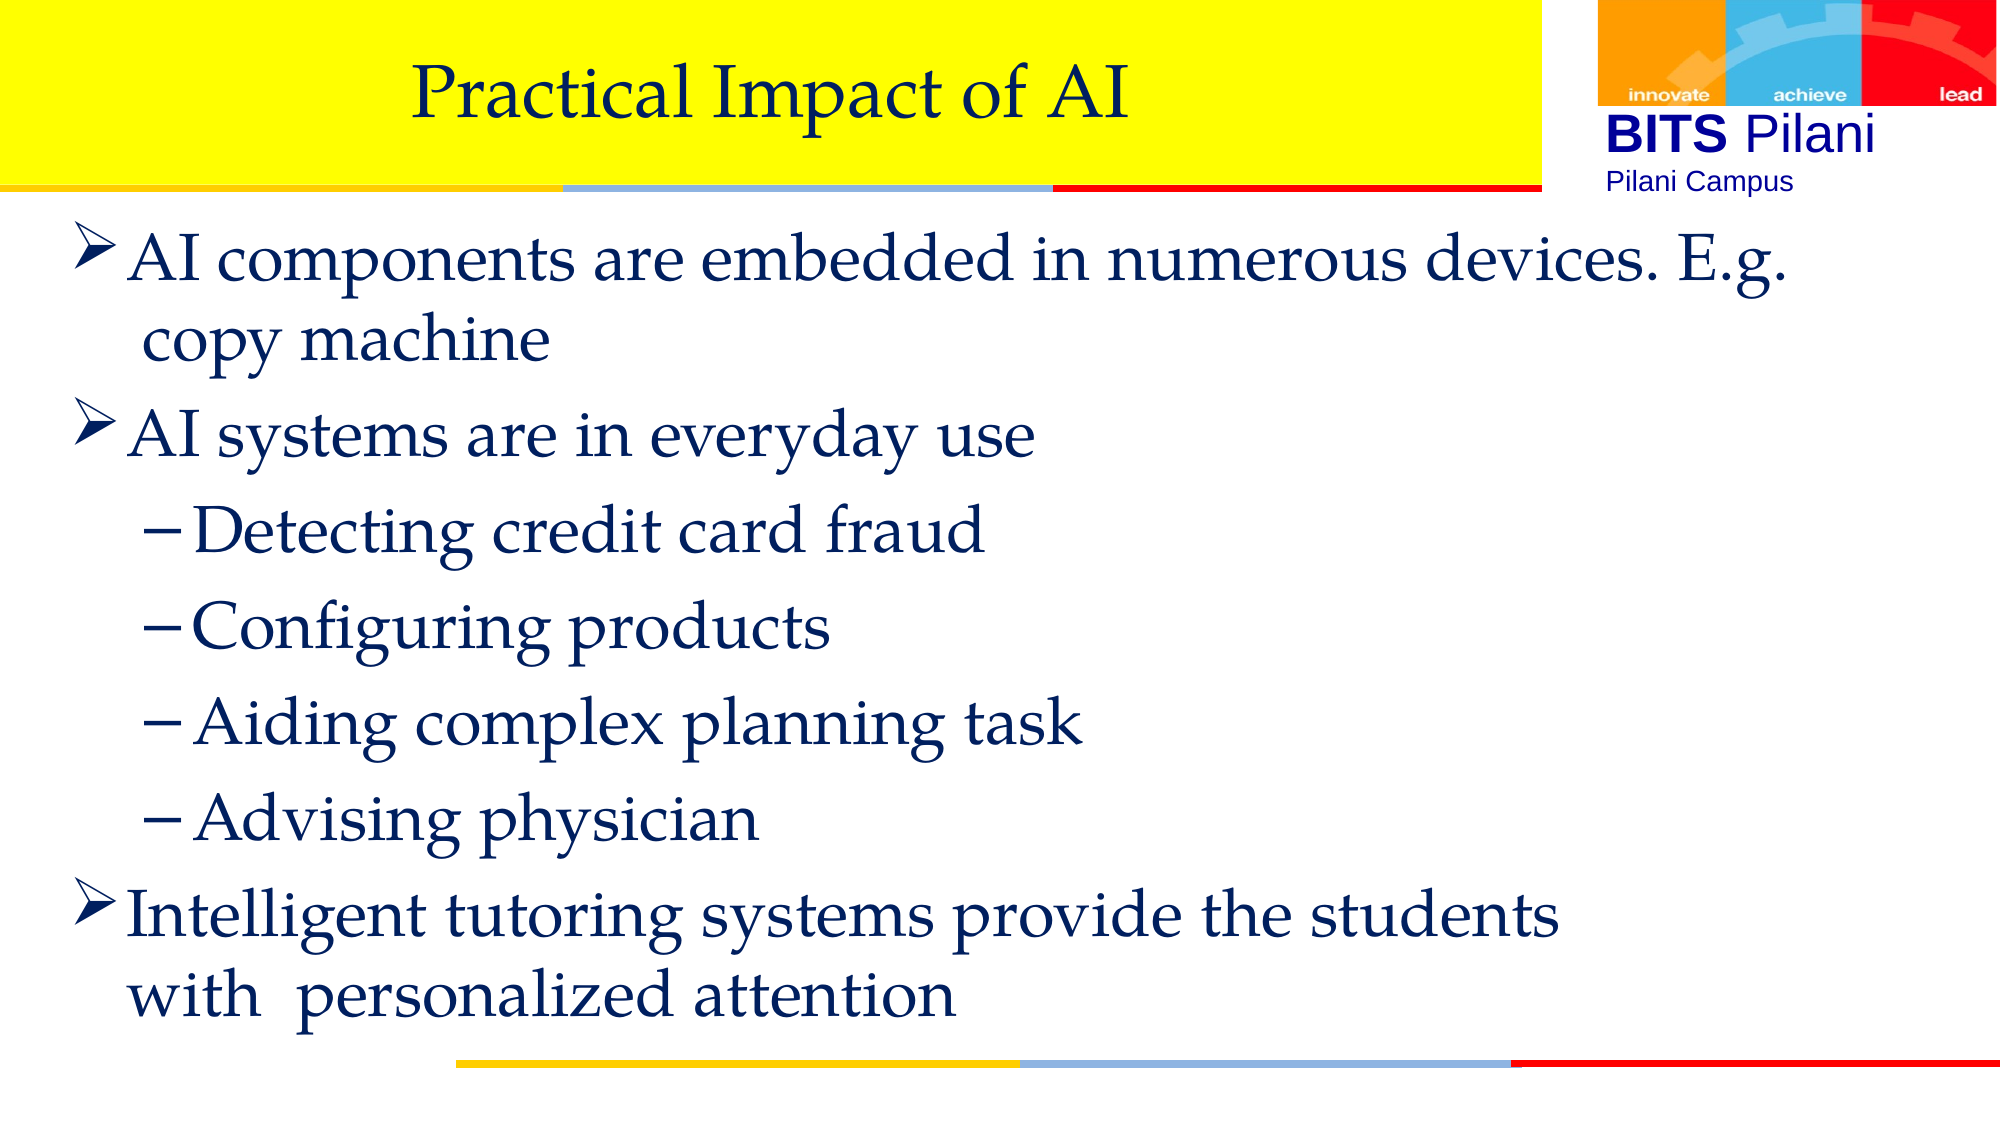

# Practical Impact of AI
BITS Pilani
Pilani Campus

AI components are embedded in numerous devices. E.g.  copy machine
AI systems are in everyday use
Detecting credit card fraud
Configuring products
Aiding complex planning task
Advising physician
Intelligent tutoring systems provide the students	with  personalized attention